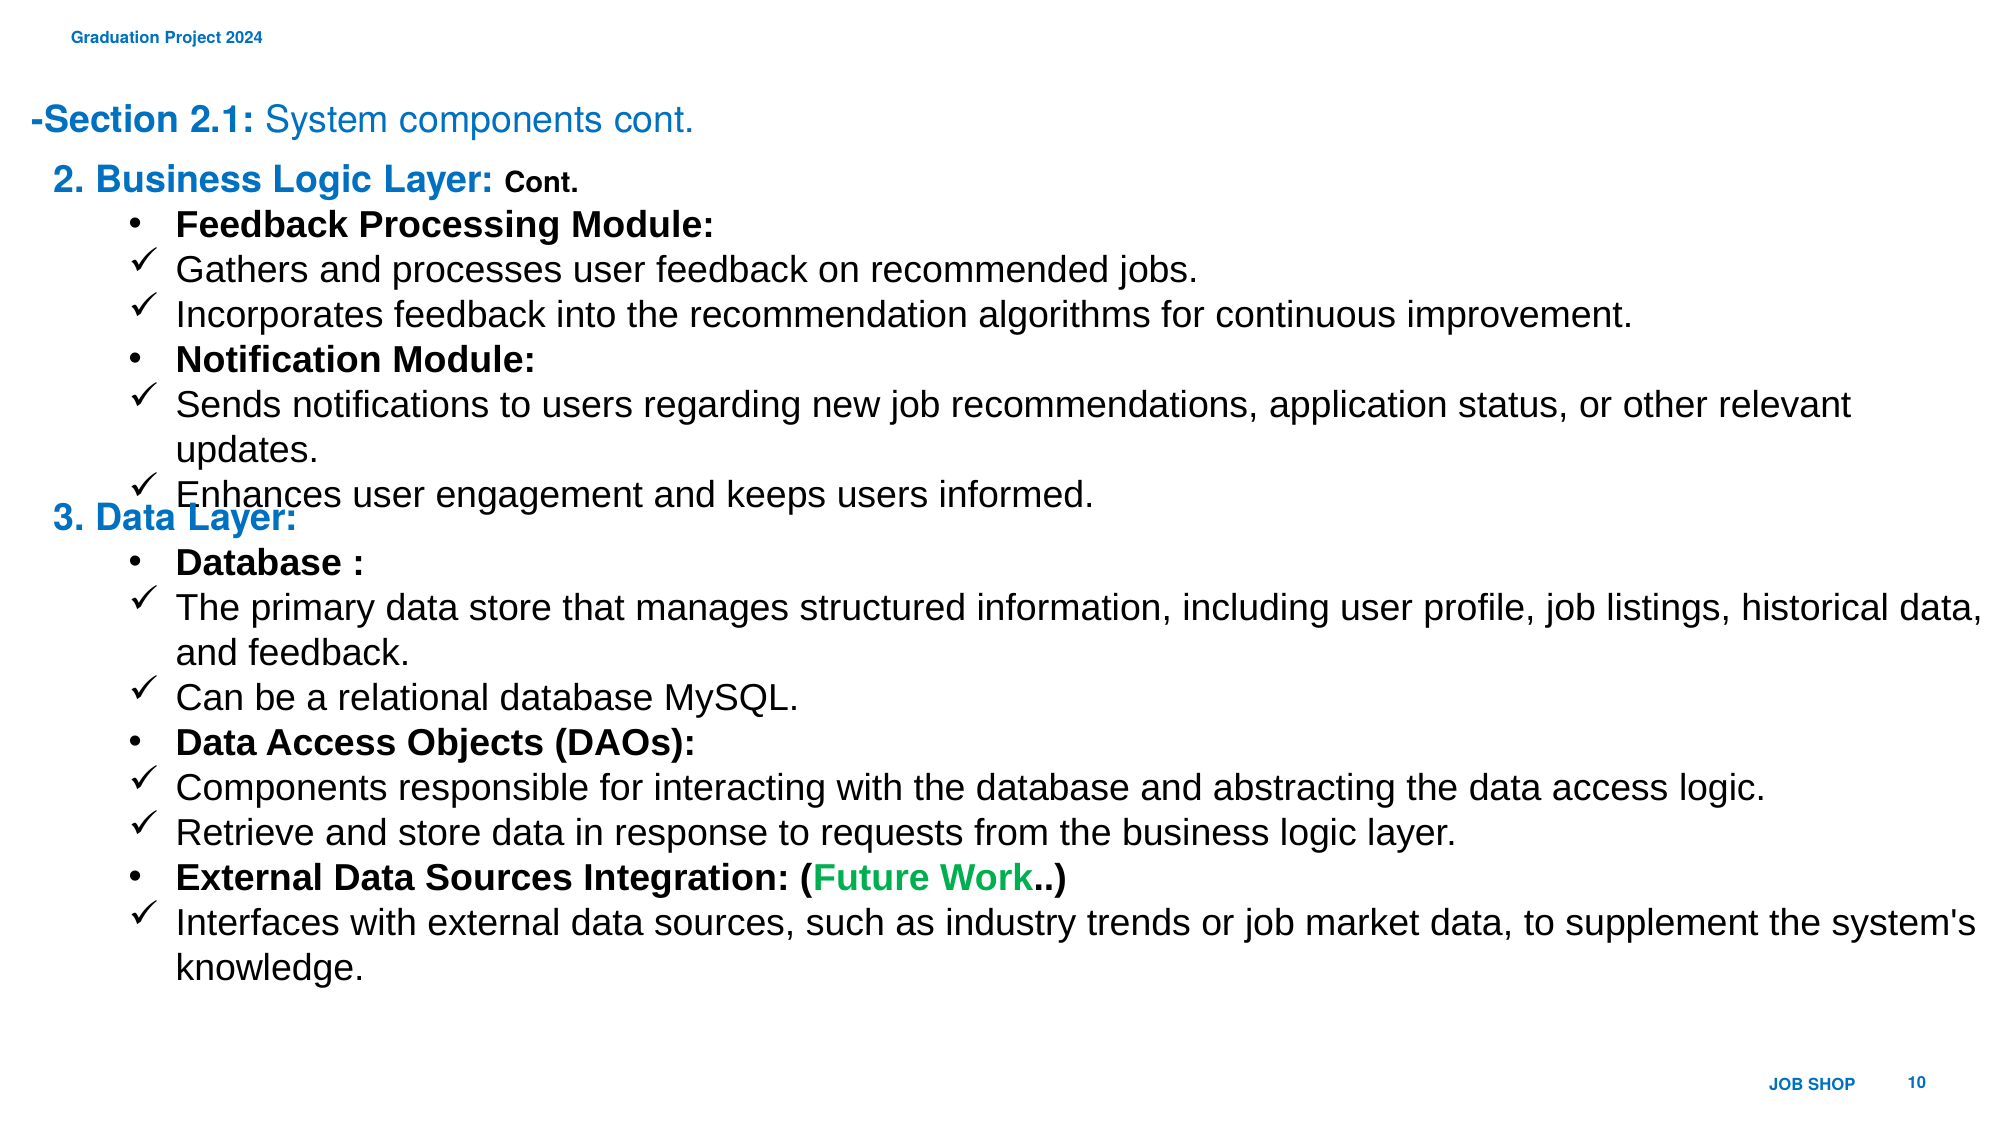

Graduation Project 2024
-Section 2.1: System components cont.
2. Business Logic Layer: Cont.
Feedback Processing Module:
Gathers and processes user feedback on recommended jobs.
Incorporates feedback into the recommendation algorithms for continuous improvement.
Notification Module:
Sends notifications to users regarding new job recommendations, application status, or other relevant updates.
Enhances user engagement and keeps users informed.

3. Data Layer:
Database :
The primary data store that manages structured information, including user profile, job listings, historical data, and feedback.
Can be a relational database MySQL.
Data Access Objects (DAOs):
Components responsible for interacting with the database and abstracting the data access logic.
Retrieve and store data in response to requests from the business logic layer.
External Data Sources Integration: (Future Work..)
Interfaces with external data sources, such as industry trends or job market data, to supplement the system's knowledge.

Job Shop
10